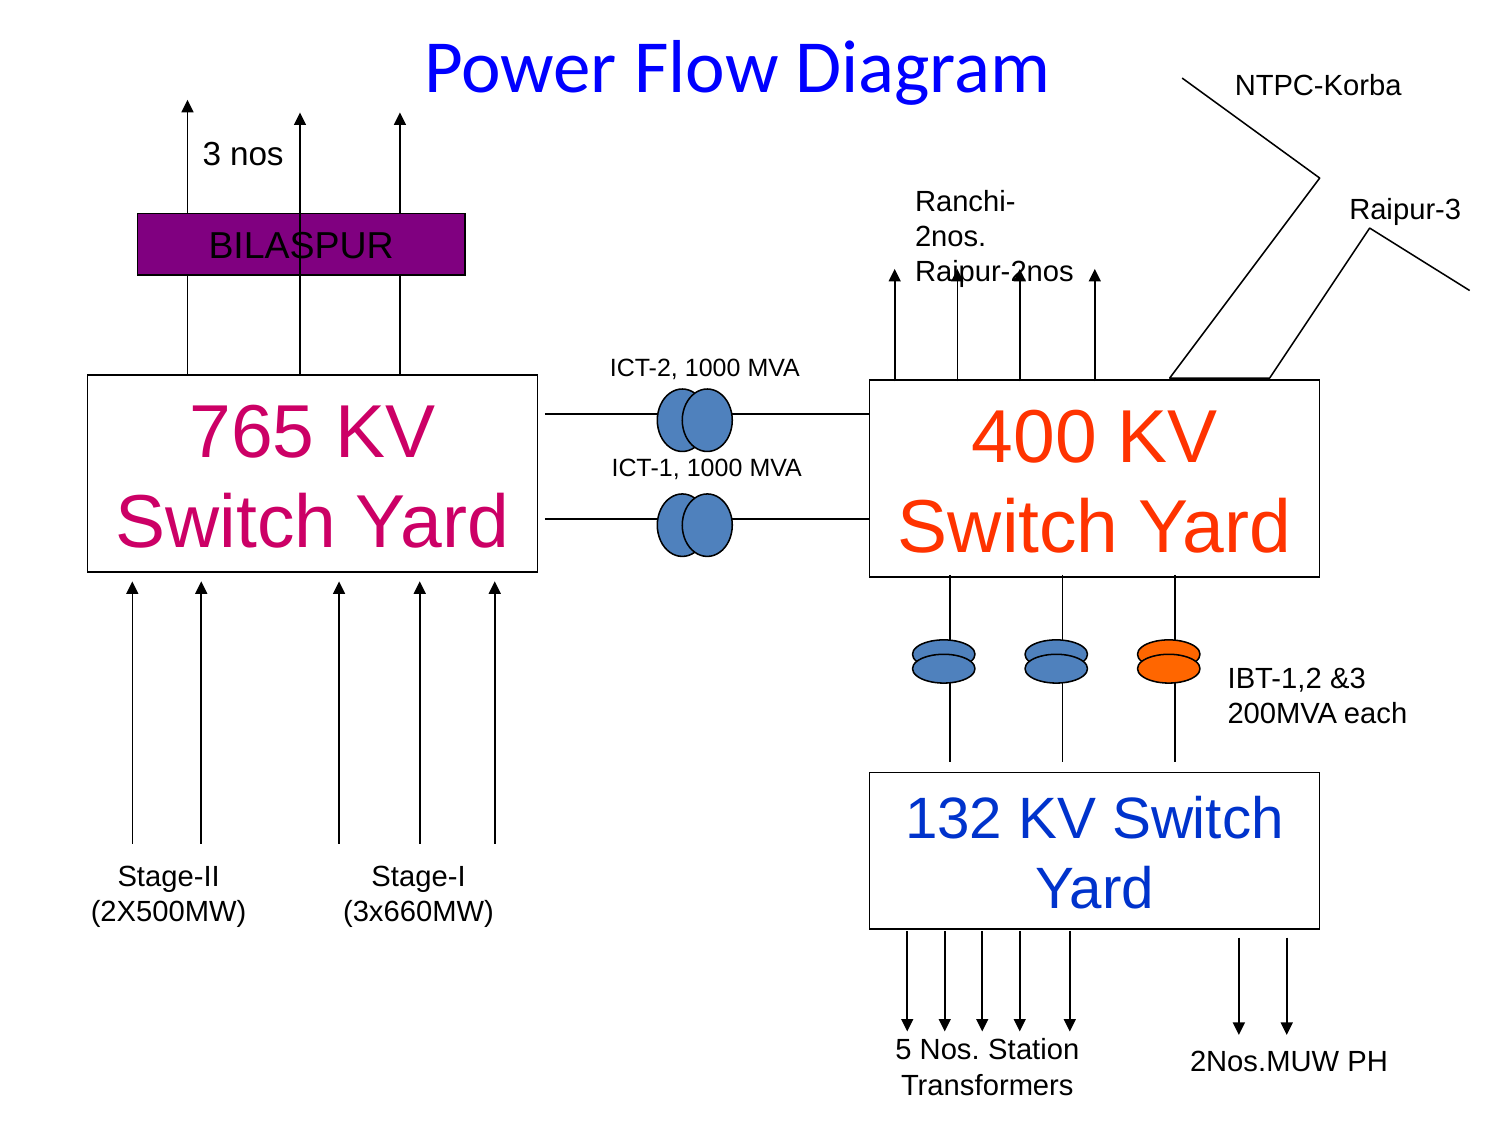

# Power Flow Diagram
NTPC-Korba

3 nos
Ranchi-2nos.
Raipur-2nos
Raipur-3
BILASPUR
ICT-2, 1000 MVA
765 KV Switch Yard
400 KV Switch Yard

ICT-1, 1000 MVA

IBT-1,2 &3
200MVA each
132 KV Switch Yard
Stage-II (2X500MW)
Stage-I (3x660MW)
2Nos.MUW PH
5 Nos. Station Transformers